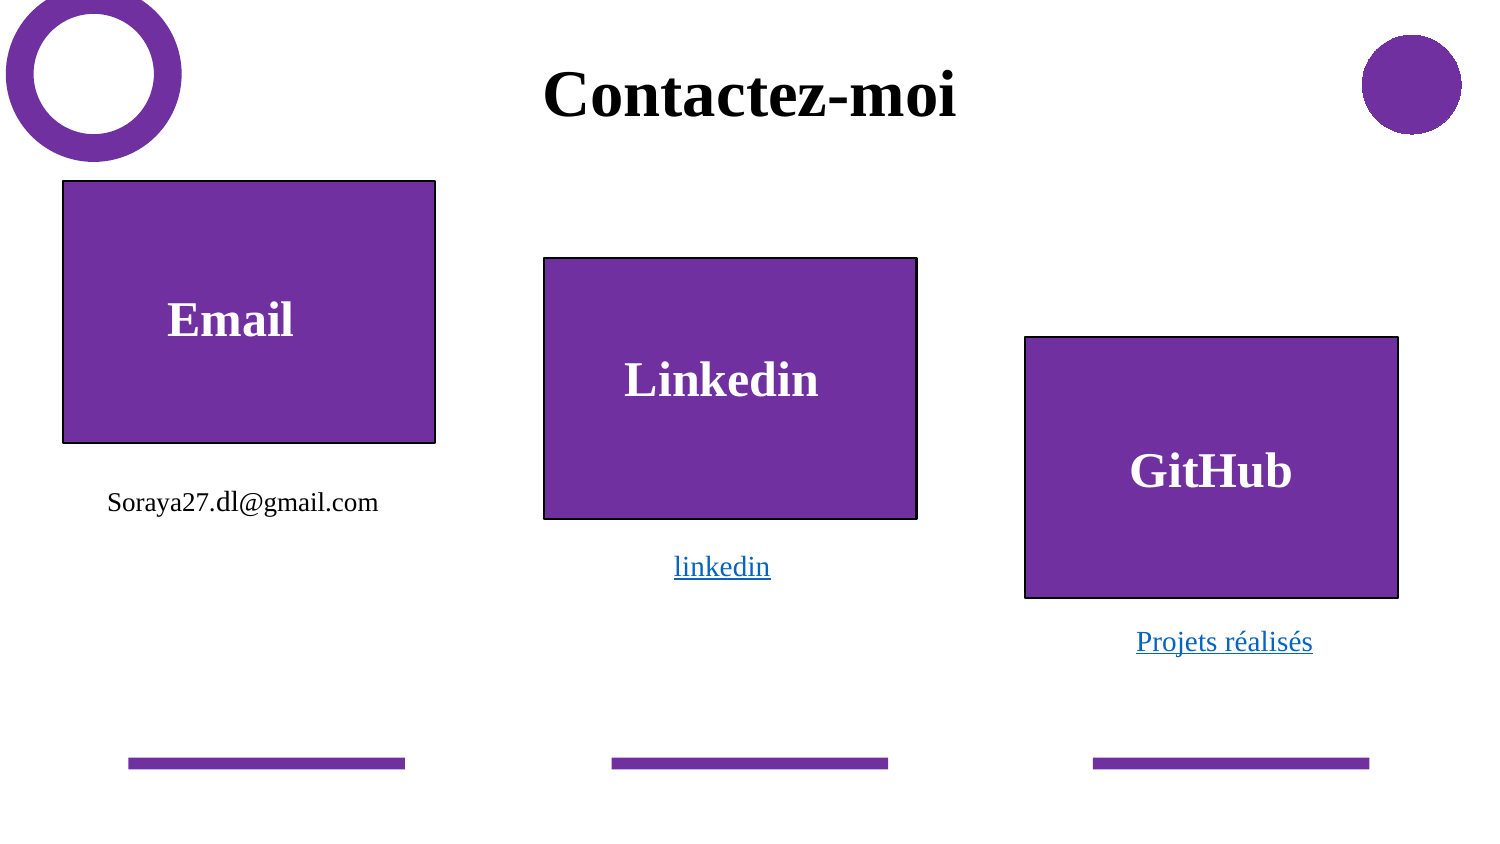

Contactez-moi

Email
Linkedin

GitHub
Soraya27.dl@gmail.com
linkedin

Projets réalisés